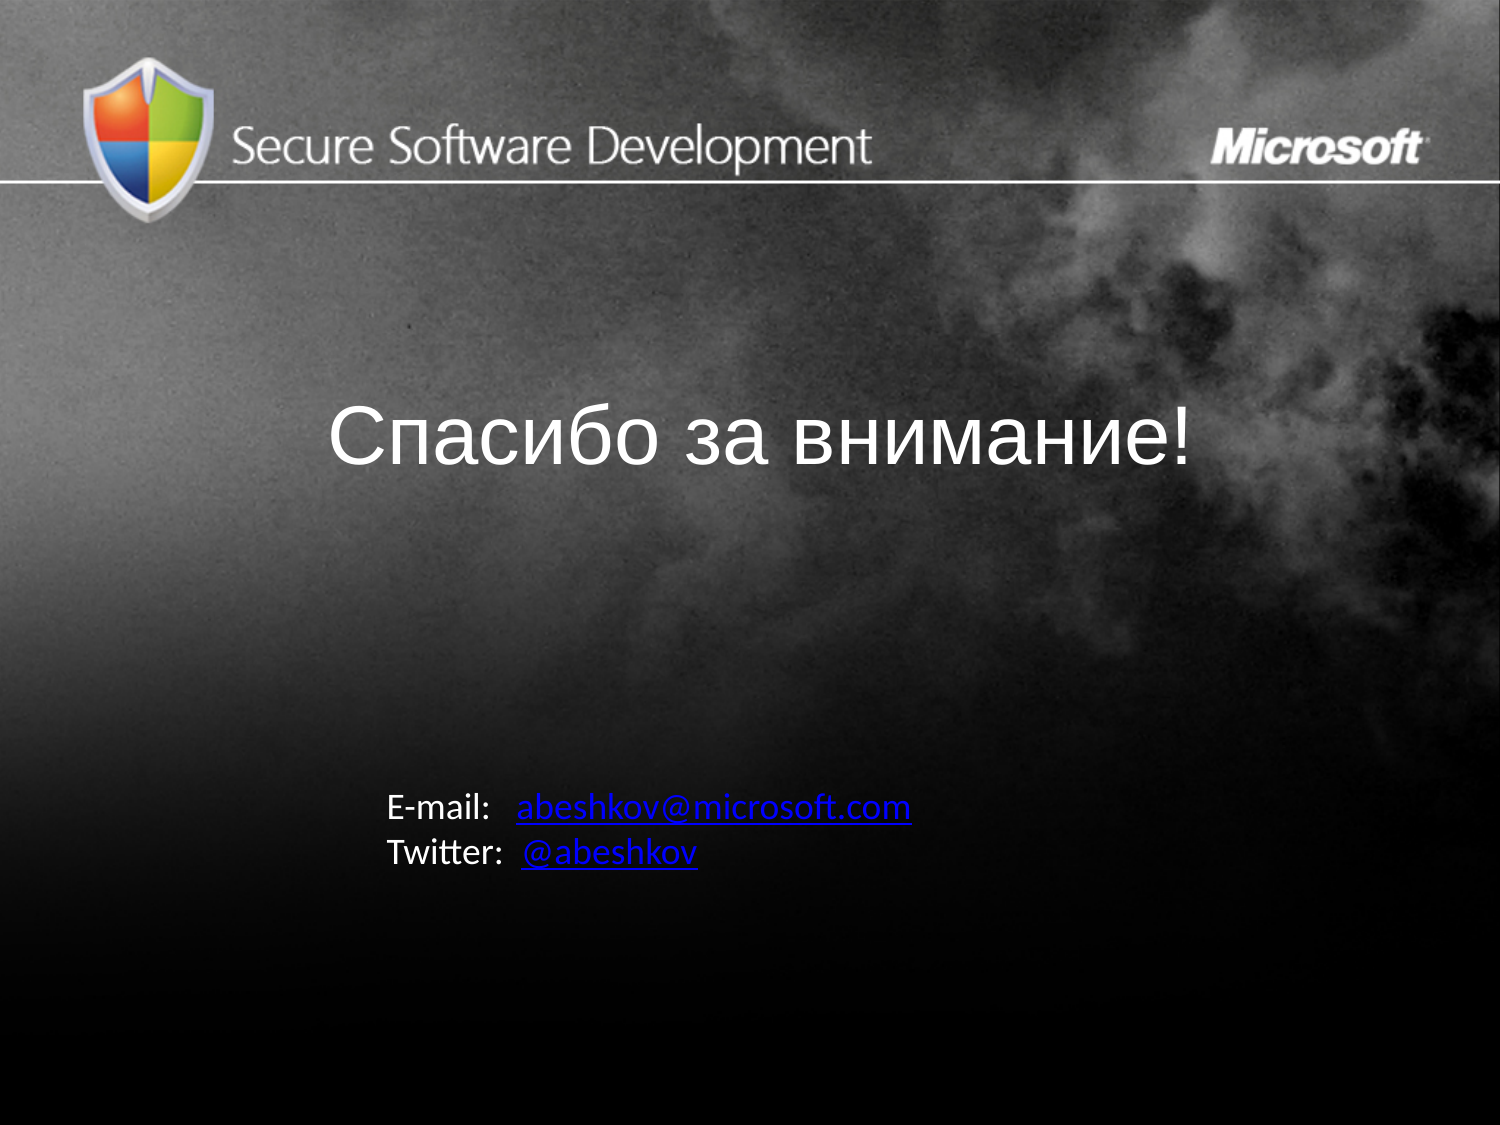

# Спасибо за внимание!
E-mail:   abeshkov@microsoft.com
Twitter:  @abeshkov